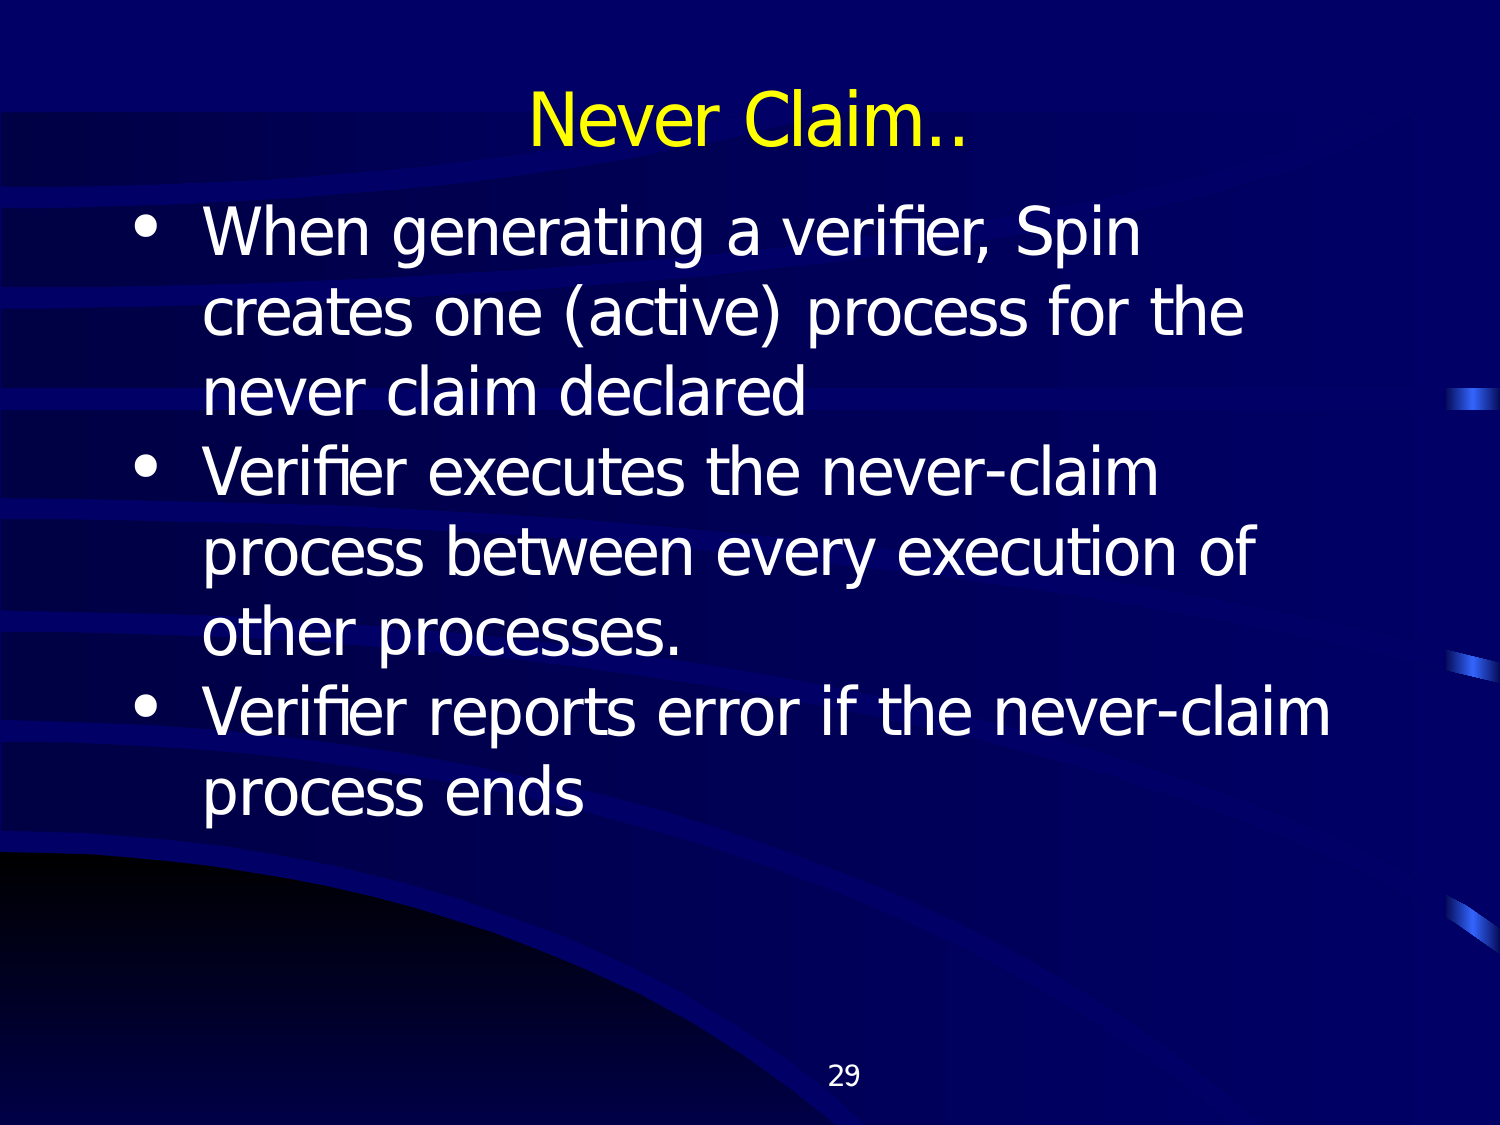

# Never Claim..
When generating a verifier, Spin creates one (active) process for the never claim declared
Verifier executes the never-claim process between every execution of other processes.
Verifier reports error if the never-claim process ends
29